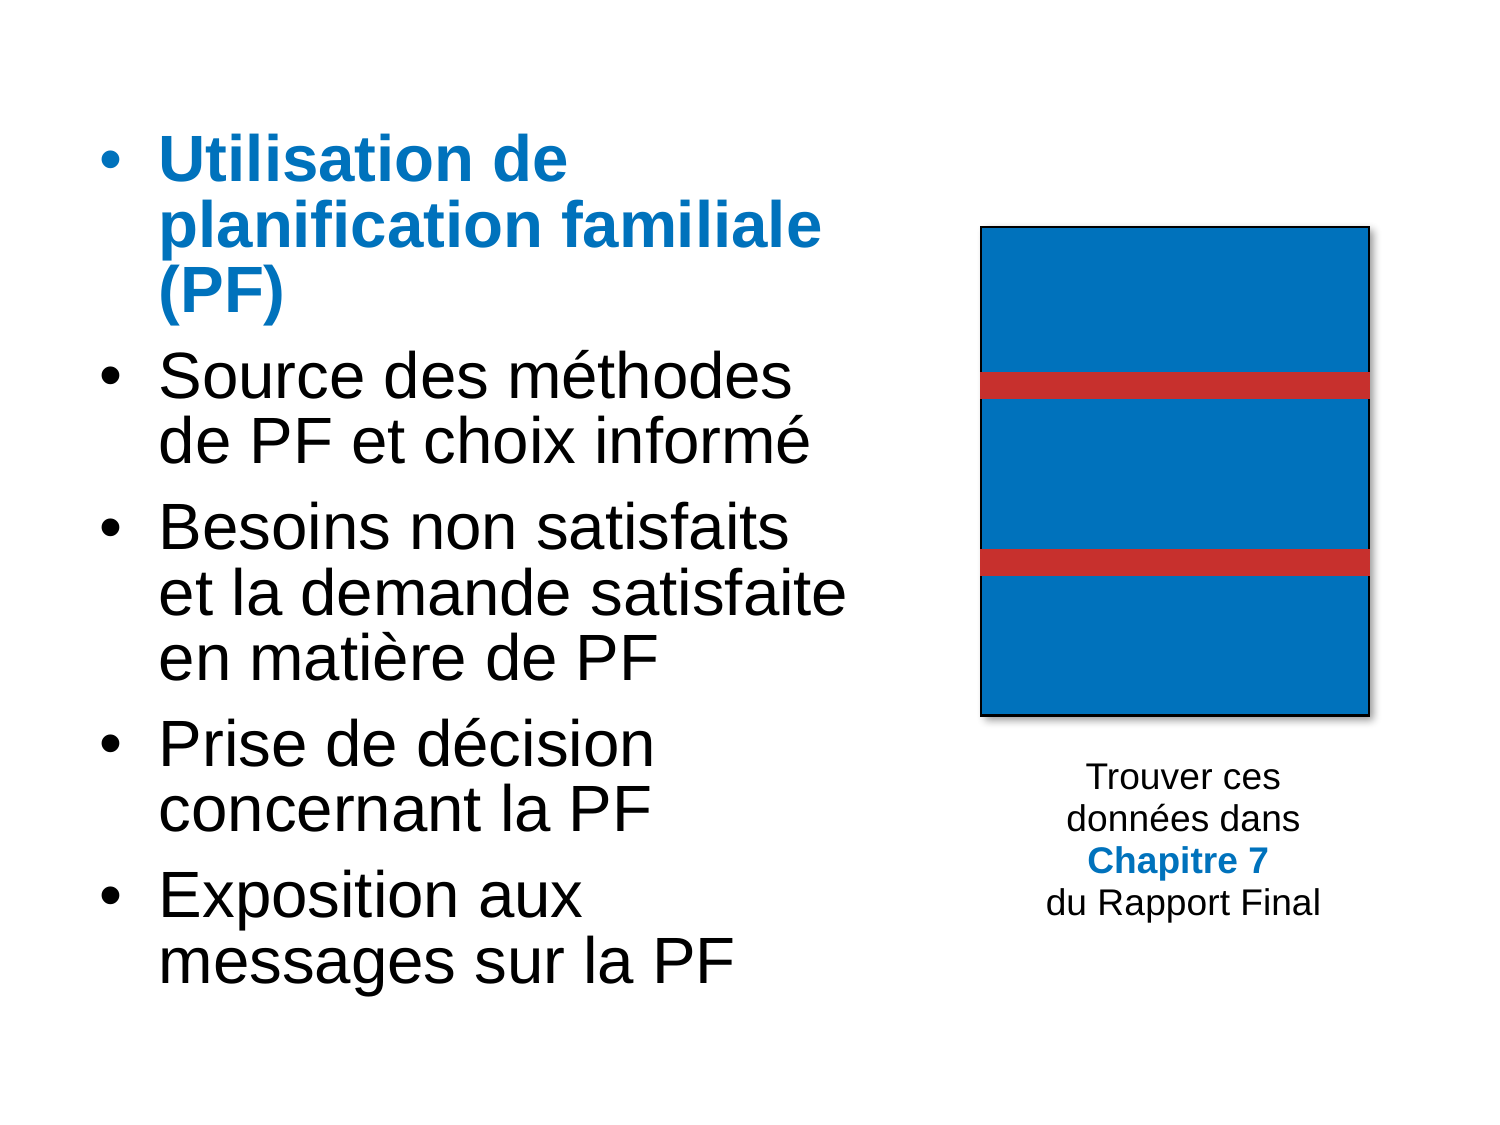

Utilisation de planification familiale (PF)
Source des méthodes de PF et choix informé
Besoins non satisfaits et la demande satisfaite en matière de PF
Prise de décision concernant la PF
Exposition aux messages sur la PF

Trouver ces données dans Chapitre 7
du Rapport Final